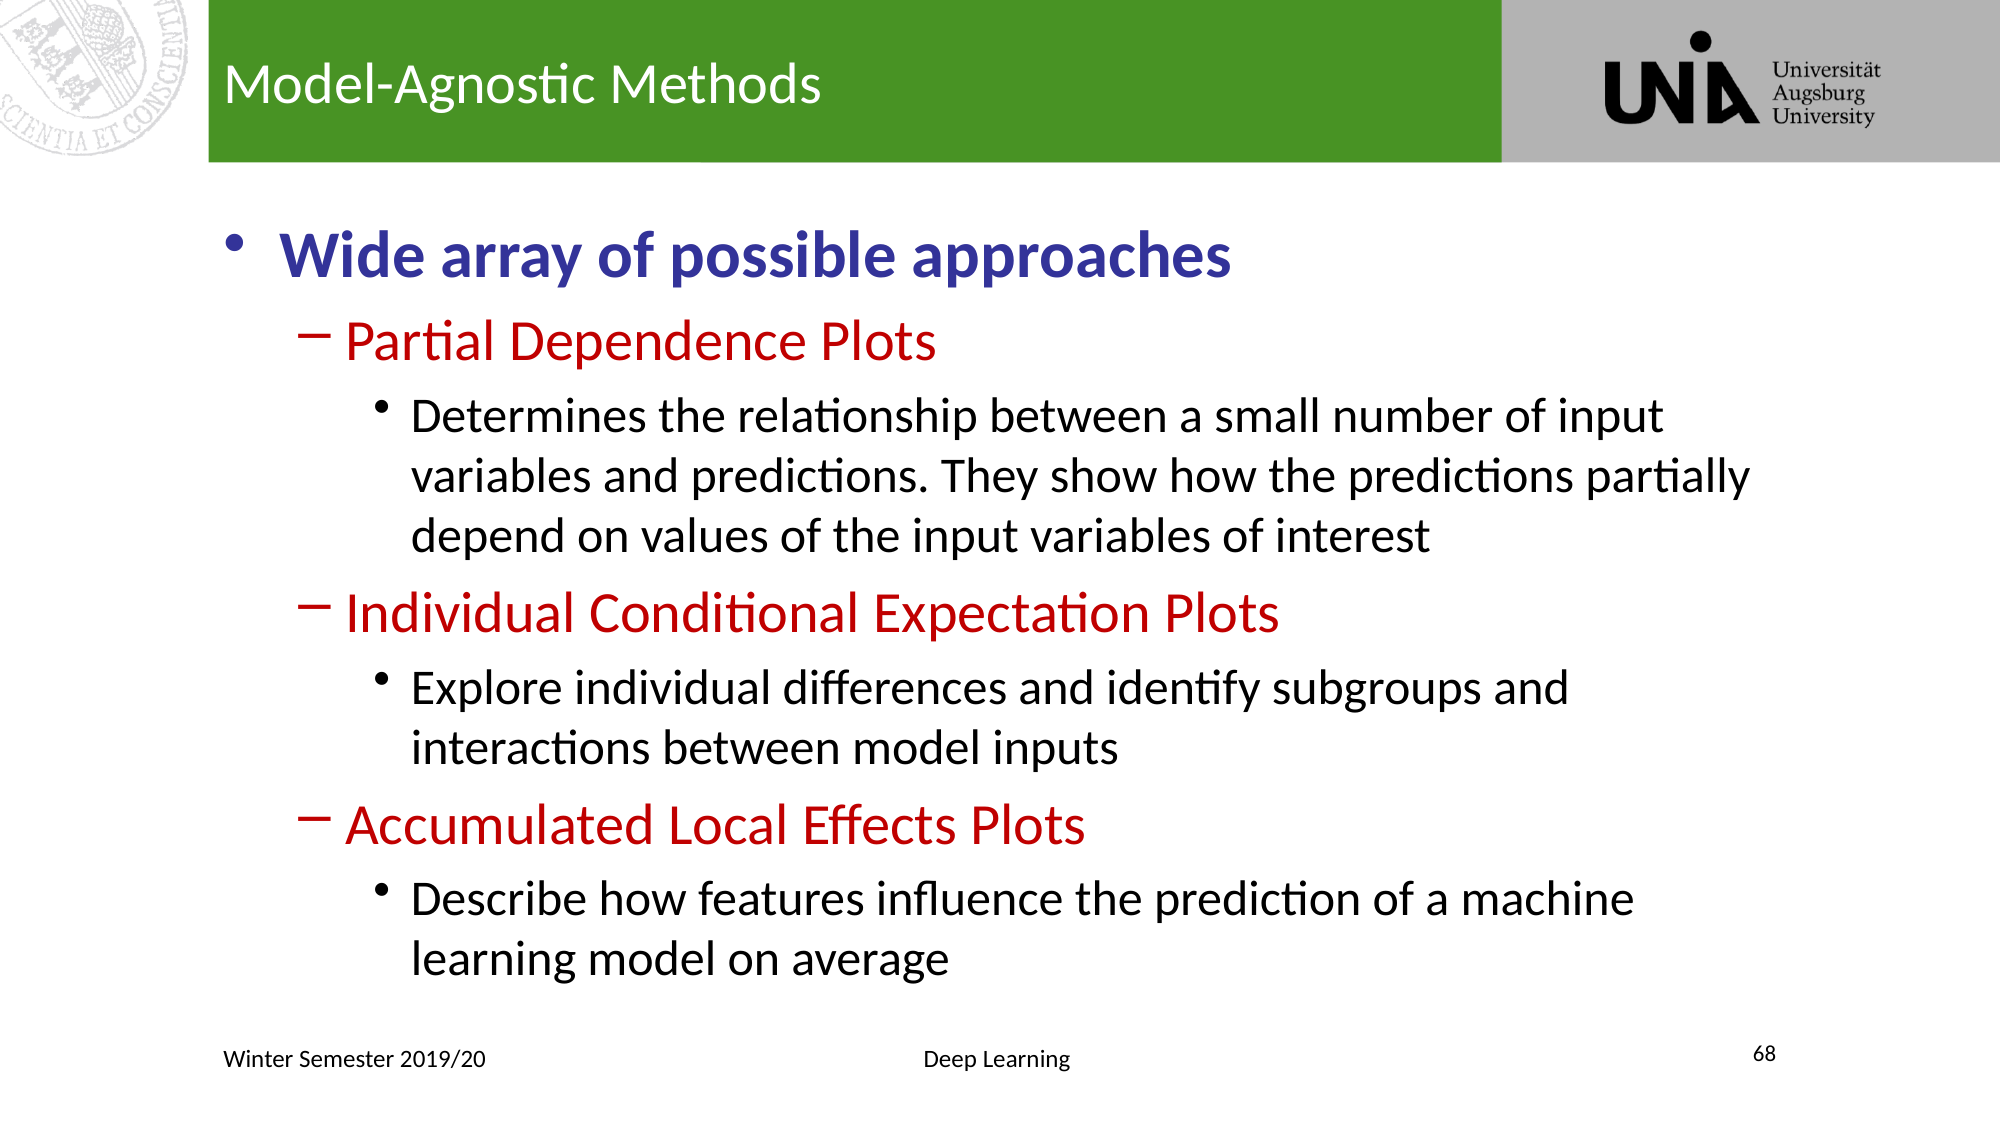

# Model-Agnostic Methods
Wide array of possible approaches
Partial Dependence Plots
Determines the relationship between a small number of input variables and predictions. They show how the predictions partially depend on values of the input variables of interest
Individual Conditional Expectation Plots
Explore individual differences and identify subgroups and interactions between model inputs
Accumulated Local Effects Plots
Describe how features influence the prediction of a machine learning model on average

68